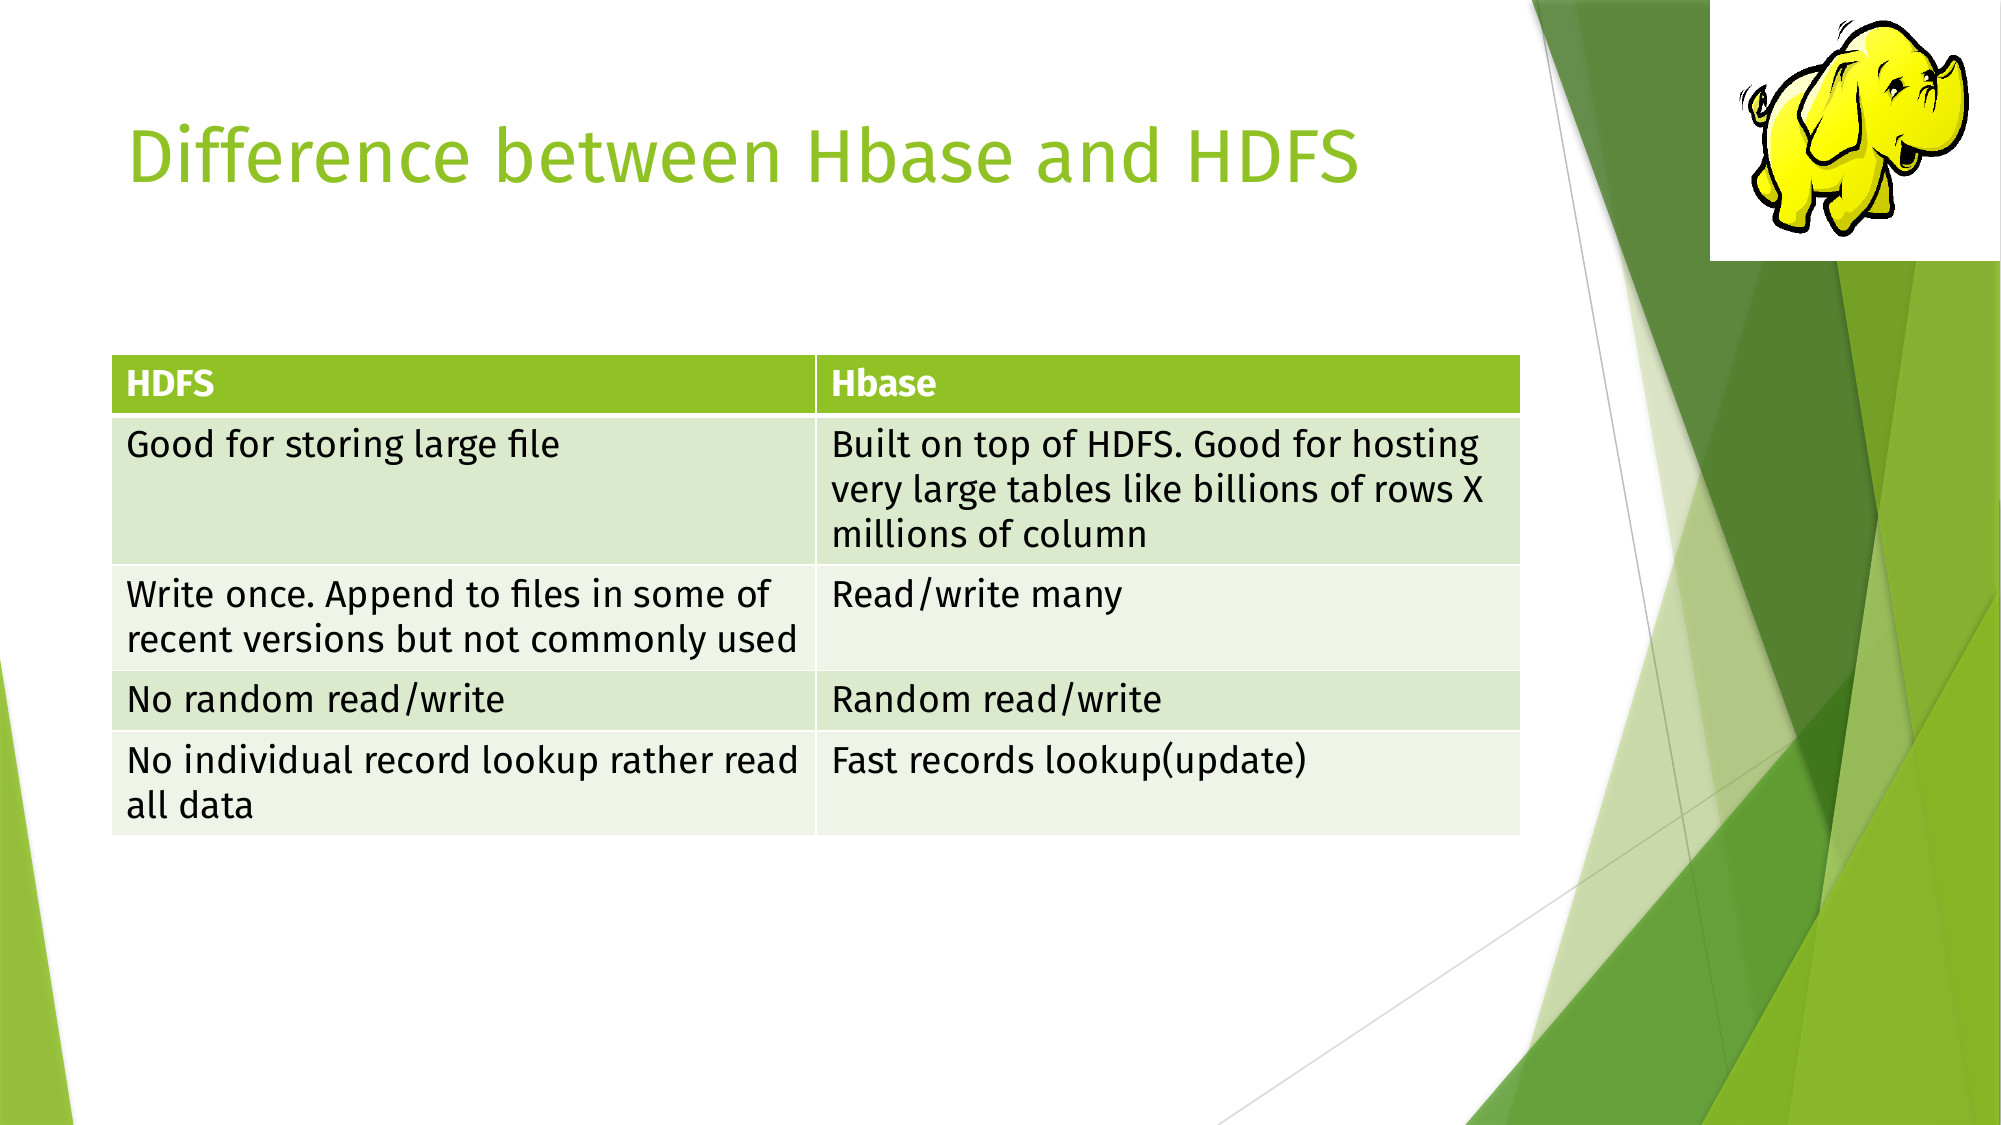

# Difference between Hbase and HDFS
| HDFS | Hbase |
| --- | --- |
| Good for storing large file | Built on top of HDFS. Good for hosting very large tables like billions of rows X millions of column |
| Write once. Append to files in some of recent versions but not commonly used | Read/write many |
| No random read/write | Random read/write |
| No individual record lookup rather read all data | Fast records lookup(update) |